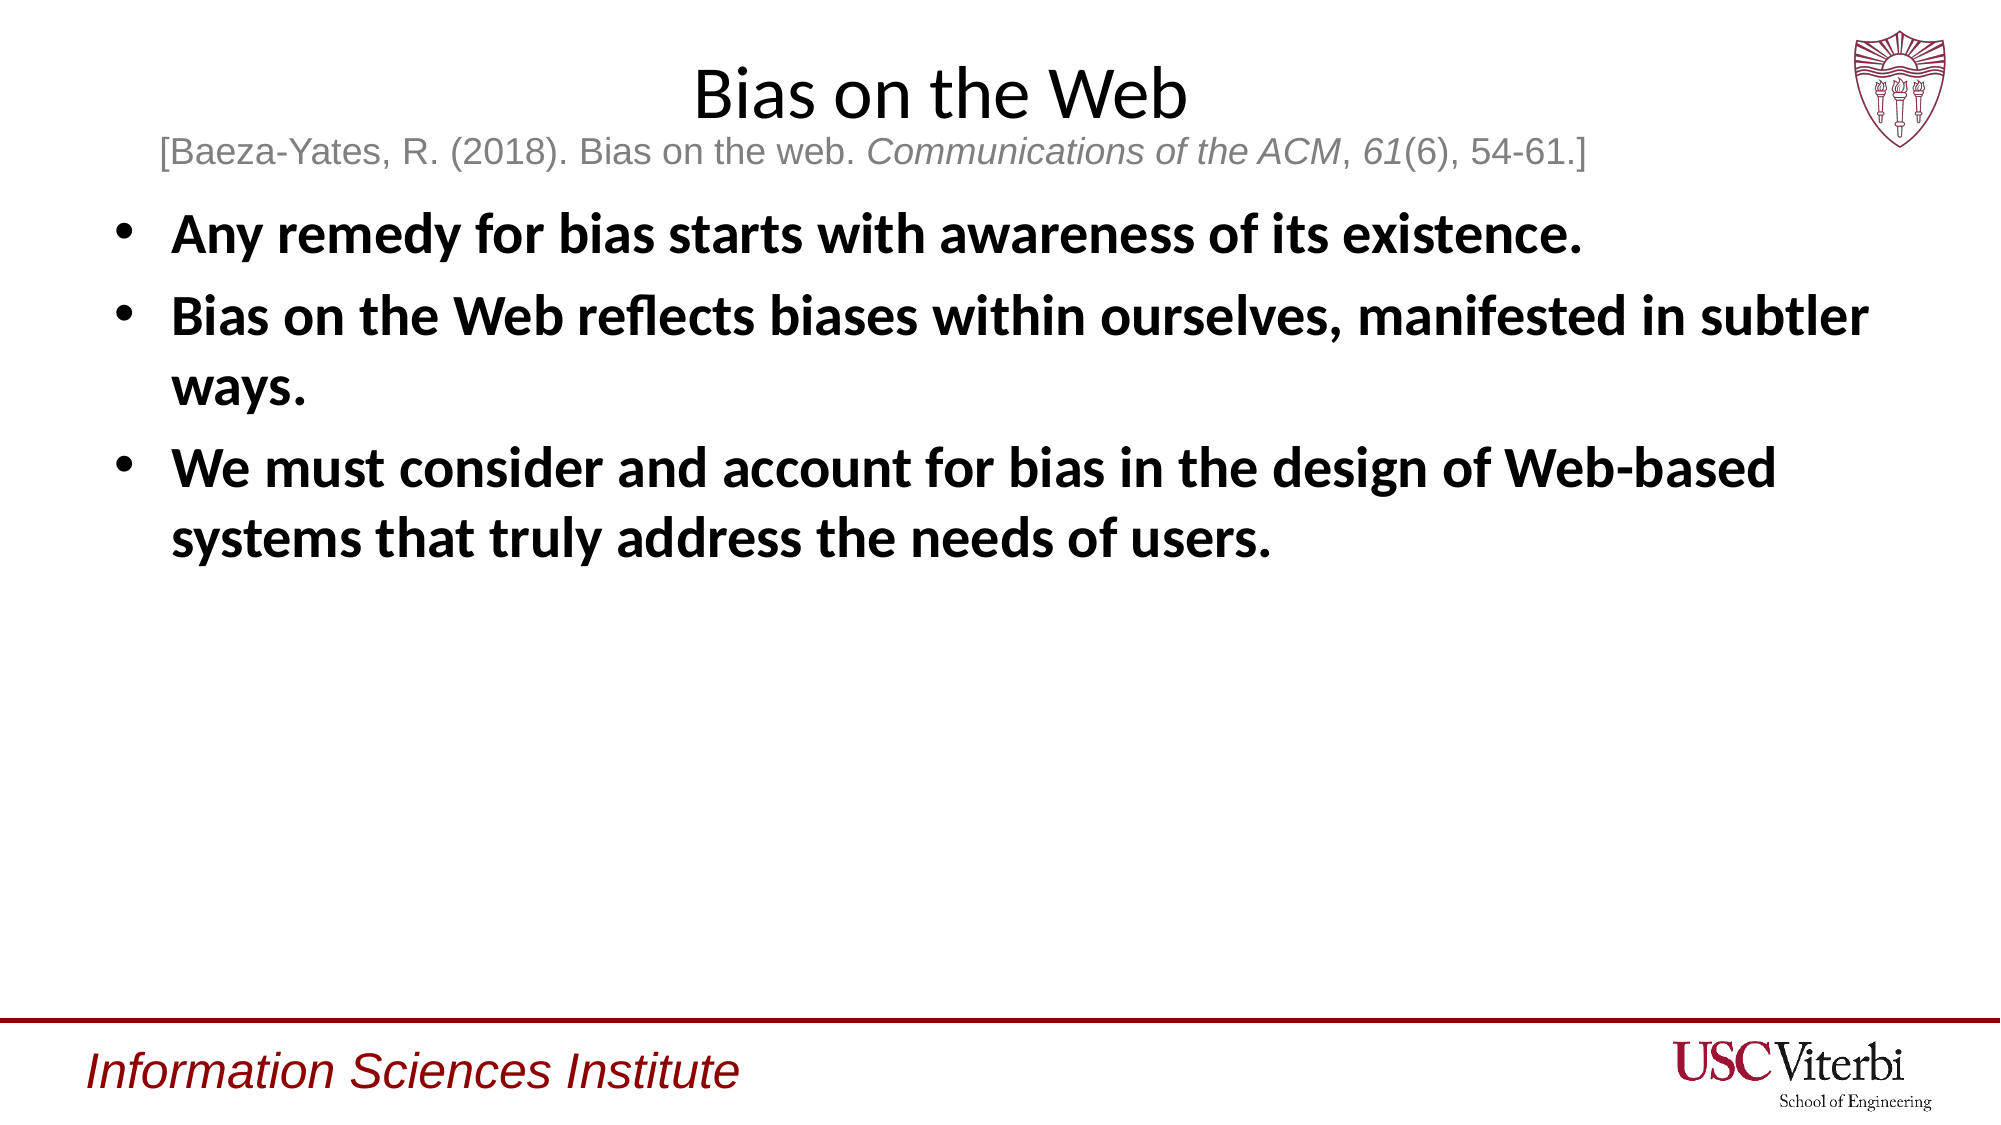

# Bias on the Web
[Baeza-Yates, R. (2018). Bias on the web. Communications of the ACM, 61(6), 54-61.]
Any remedy for bias starts with awareness of its existence.
Bias on the Web reflects biases within ourselves, manifested in subtler ways.
We must consider and account for bias in the design of Web-based systems that truly address the needs of users.